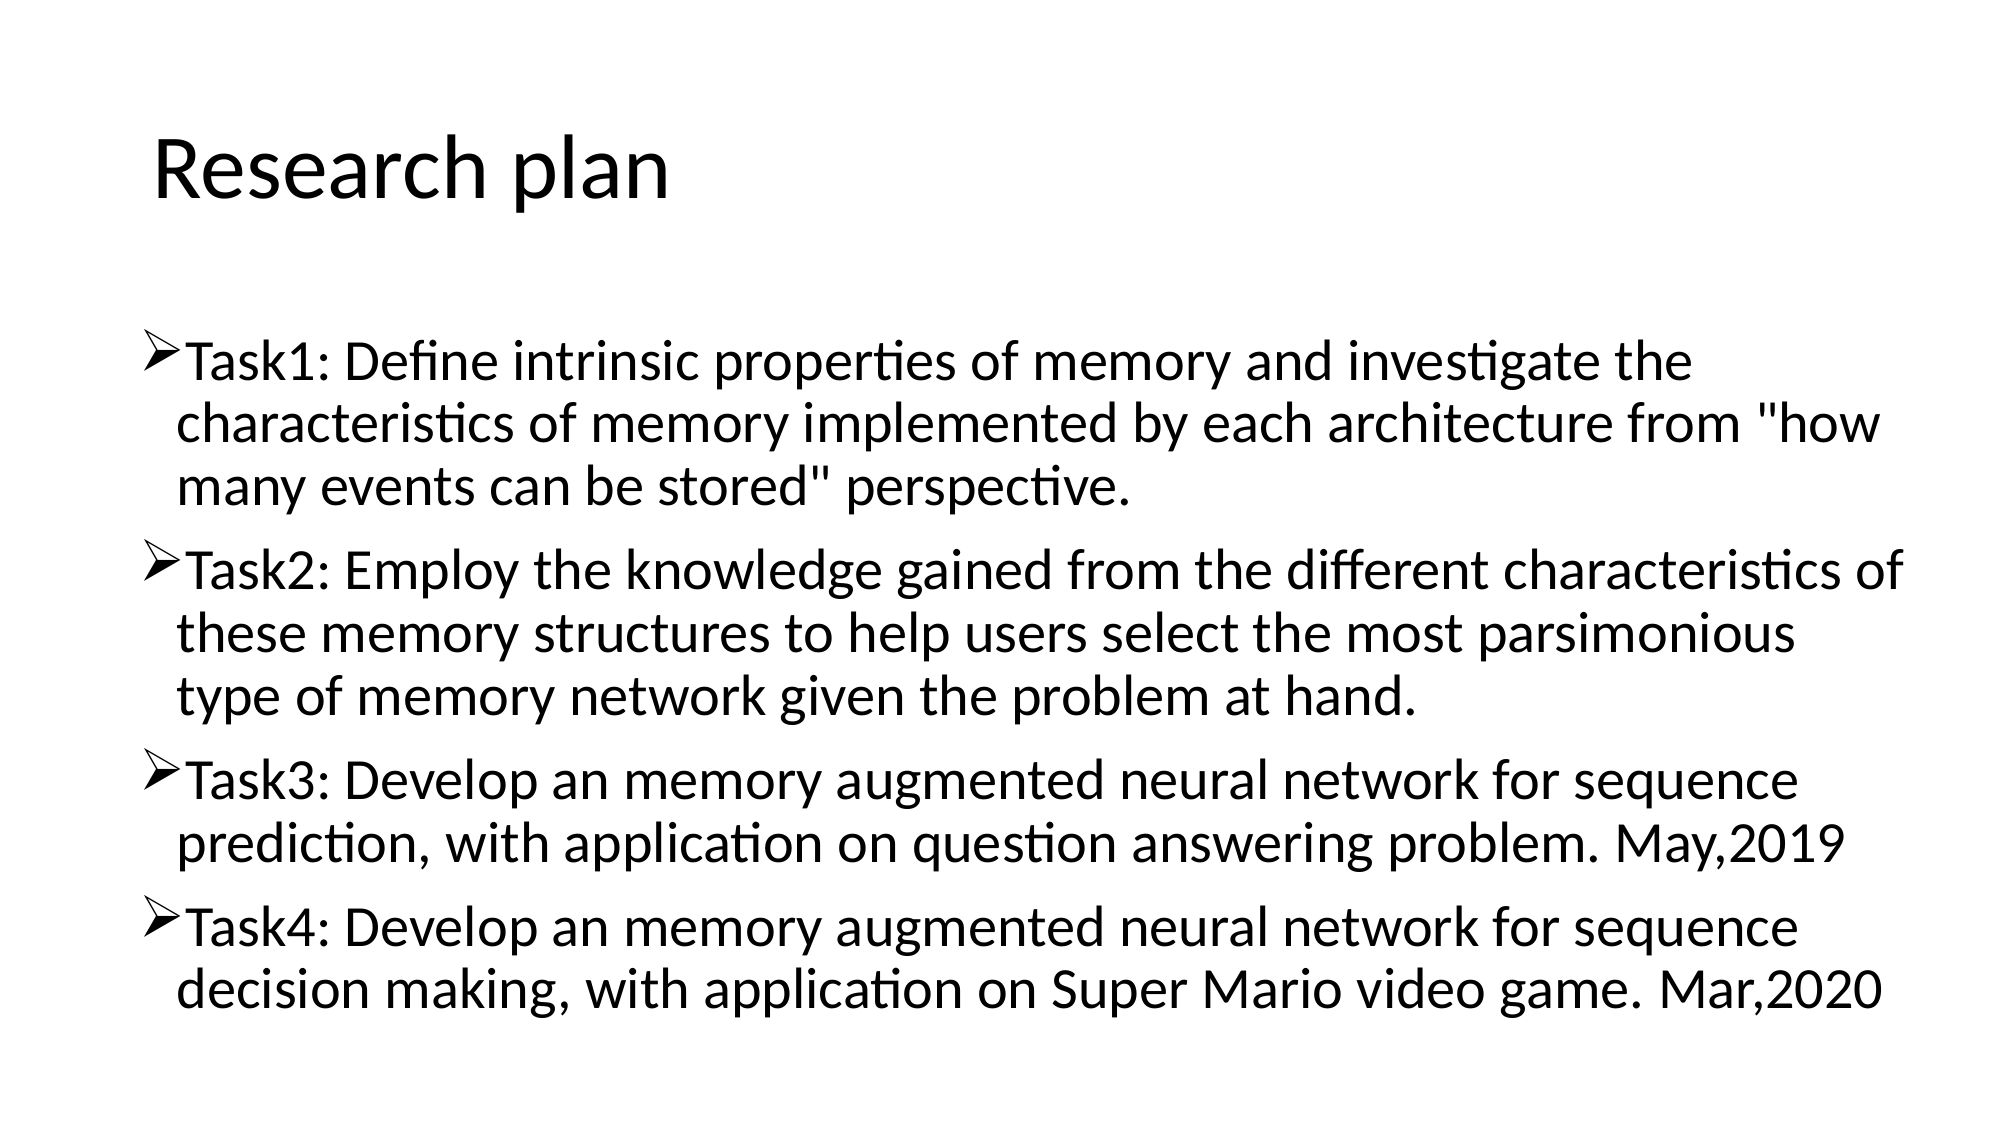

# Research plan

Task1: Define intrinsic properties of memory and investigate the characteristics of memory implemented by each architecture from "how many events can be stored" perspective.
Task2: Employ the knowledge gained from the different characteristics of these memory structures to help users select the most parsimonious type of memory network given the problem at hand.
Task3: Develop an memory augmented neural network for sequence prediction, with application on question answering problem. May,2019
Task4: Develop an memory augmented neural network for sequence decision making, with application on Super Mario video game. Mar,2020